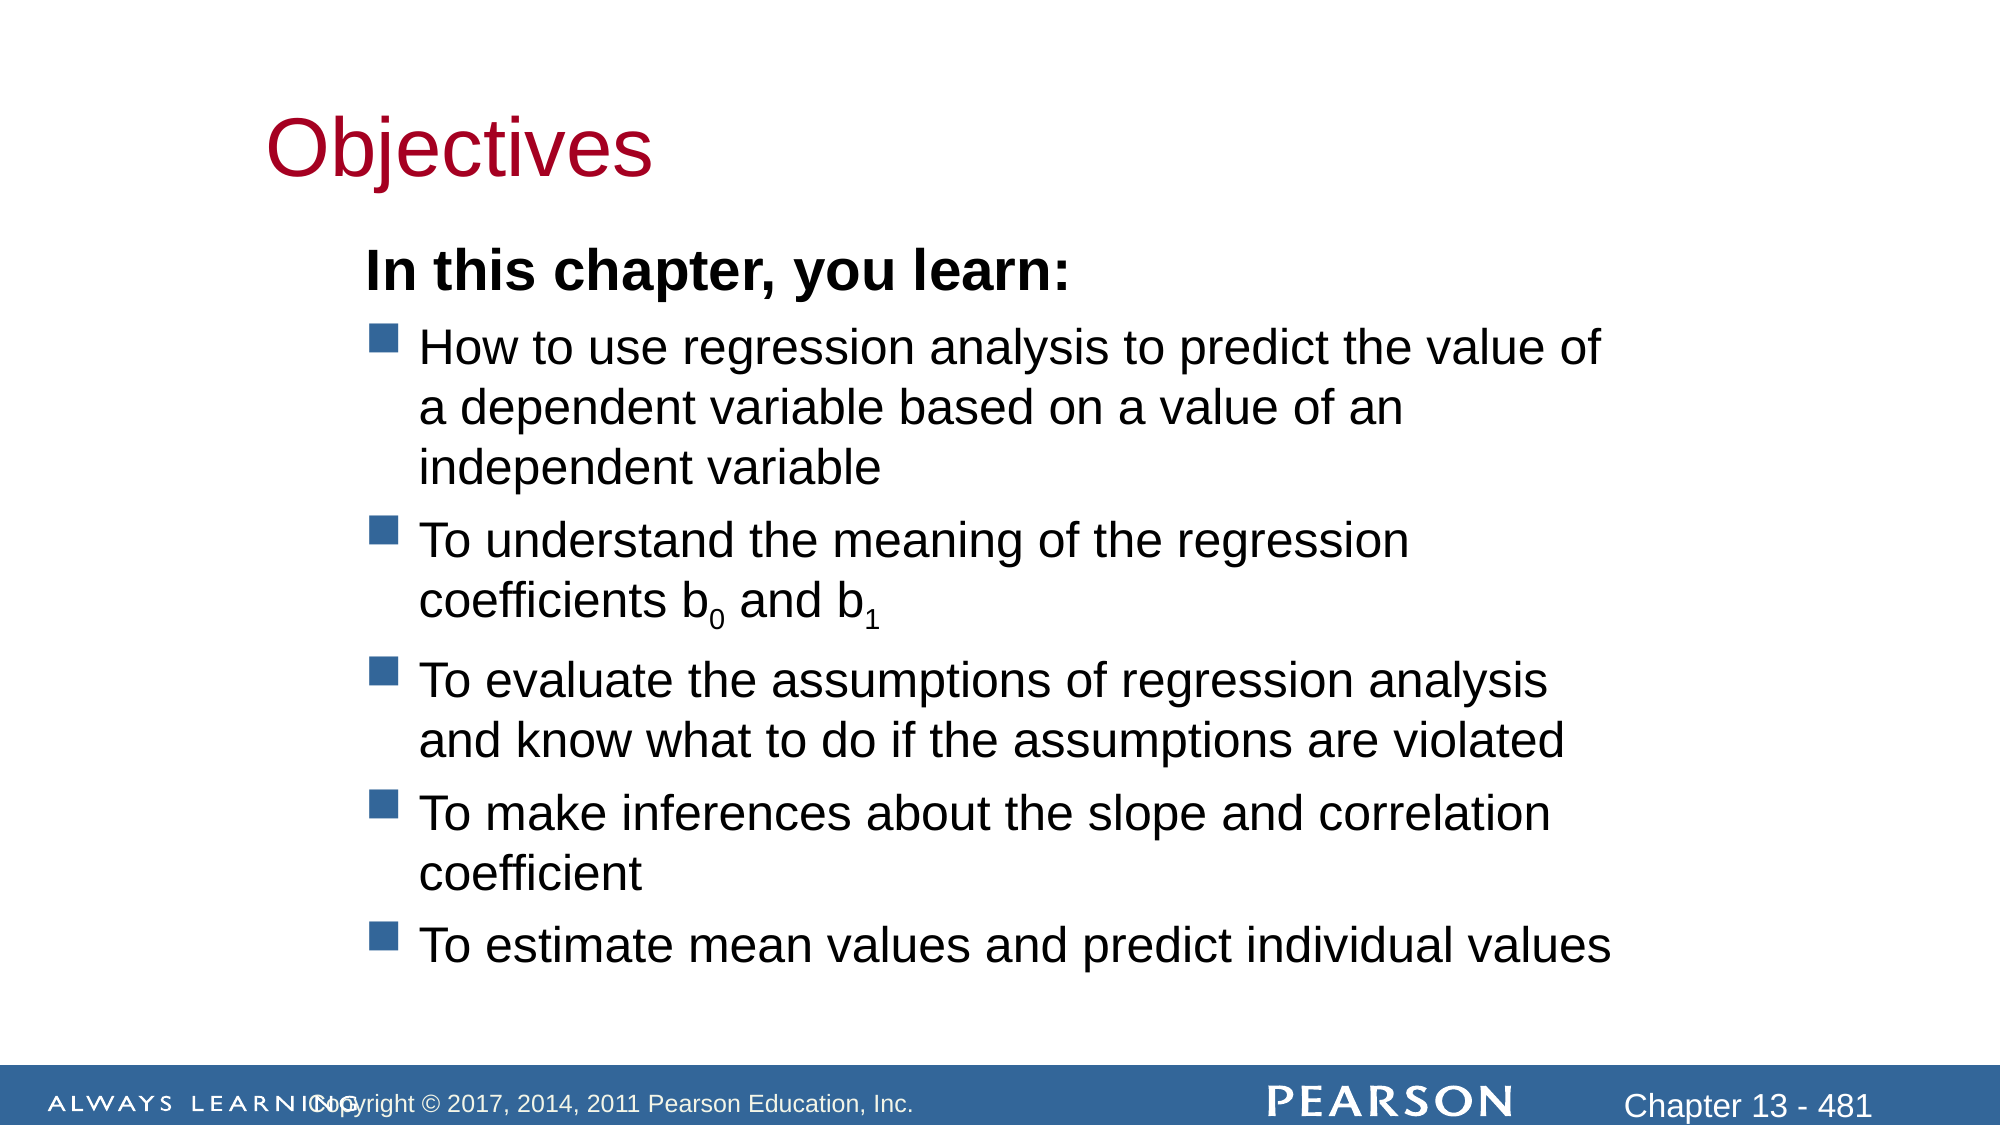

Objectives
In this chapter, you learn:
How to use regression analysis to predict the value of a dependent variable based on a value of an  independent variable
To understand the meaning of the regression coefficients b0 and b1
To evaluate the assumptions of regression analysis and know what to do if the assumptions are violated
To make inferences about the slope and correlation coefficient
To estimate mean values and predict individual values